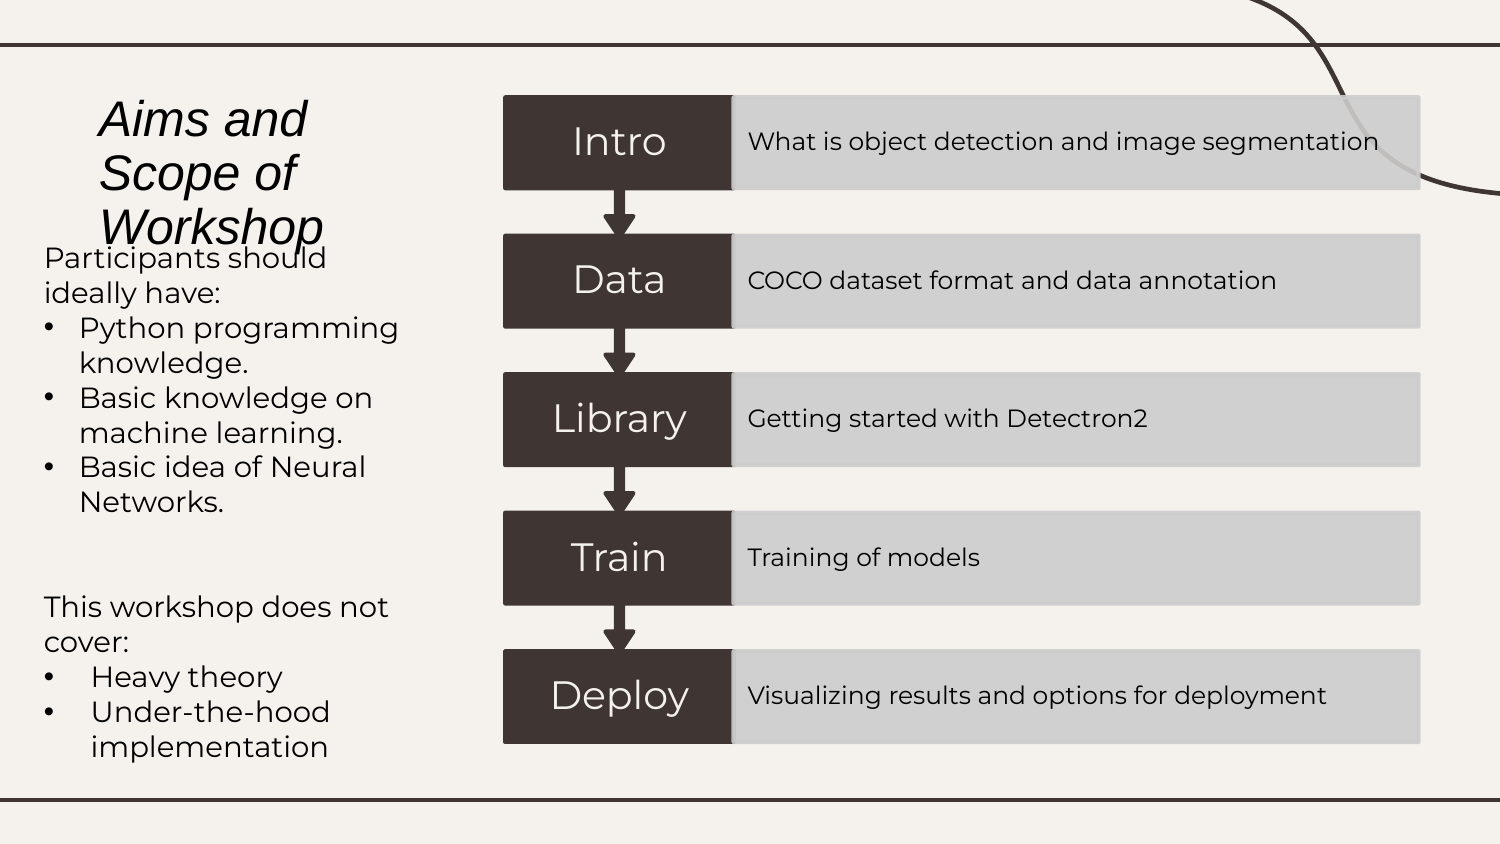

# Aims and Scope of Workshop
Deploy
Visualizing results and options for deployment
Train
Training of models
Library
Getting started with Detectron2
Data
COCO dataset format and data annotation
Intro
What is object detection and image segmentation
Participants should ideally have:
Python programming knowledge.
Basic knowledge on machine learning.
Basic idea of Neural Networks.

This workshop does not cover:
Heavy theory
Under-the-hood implementation